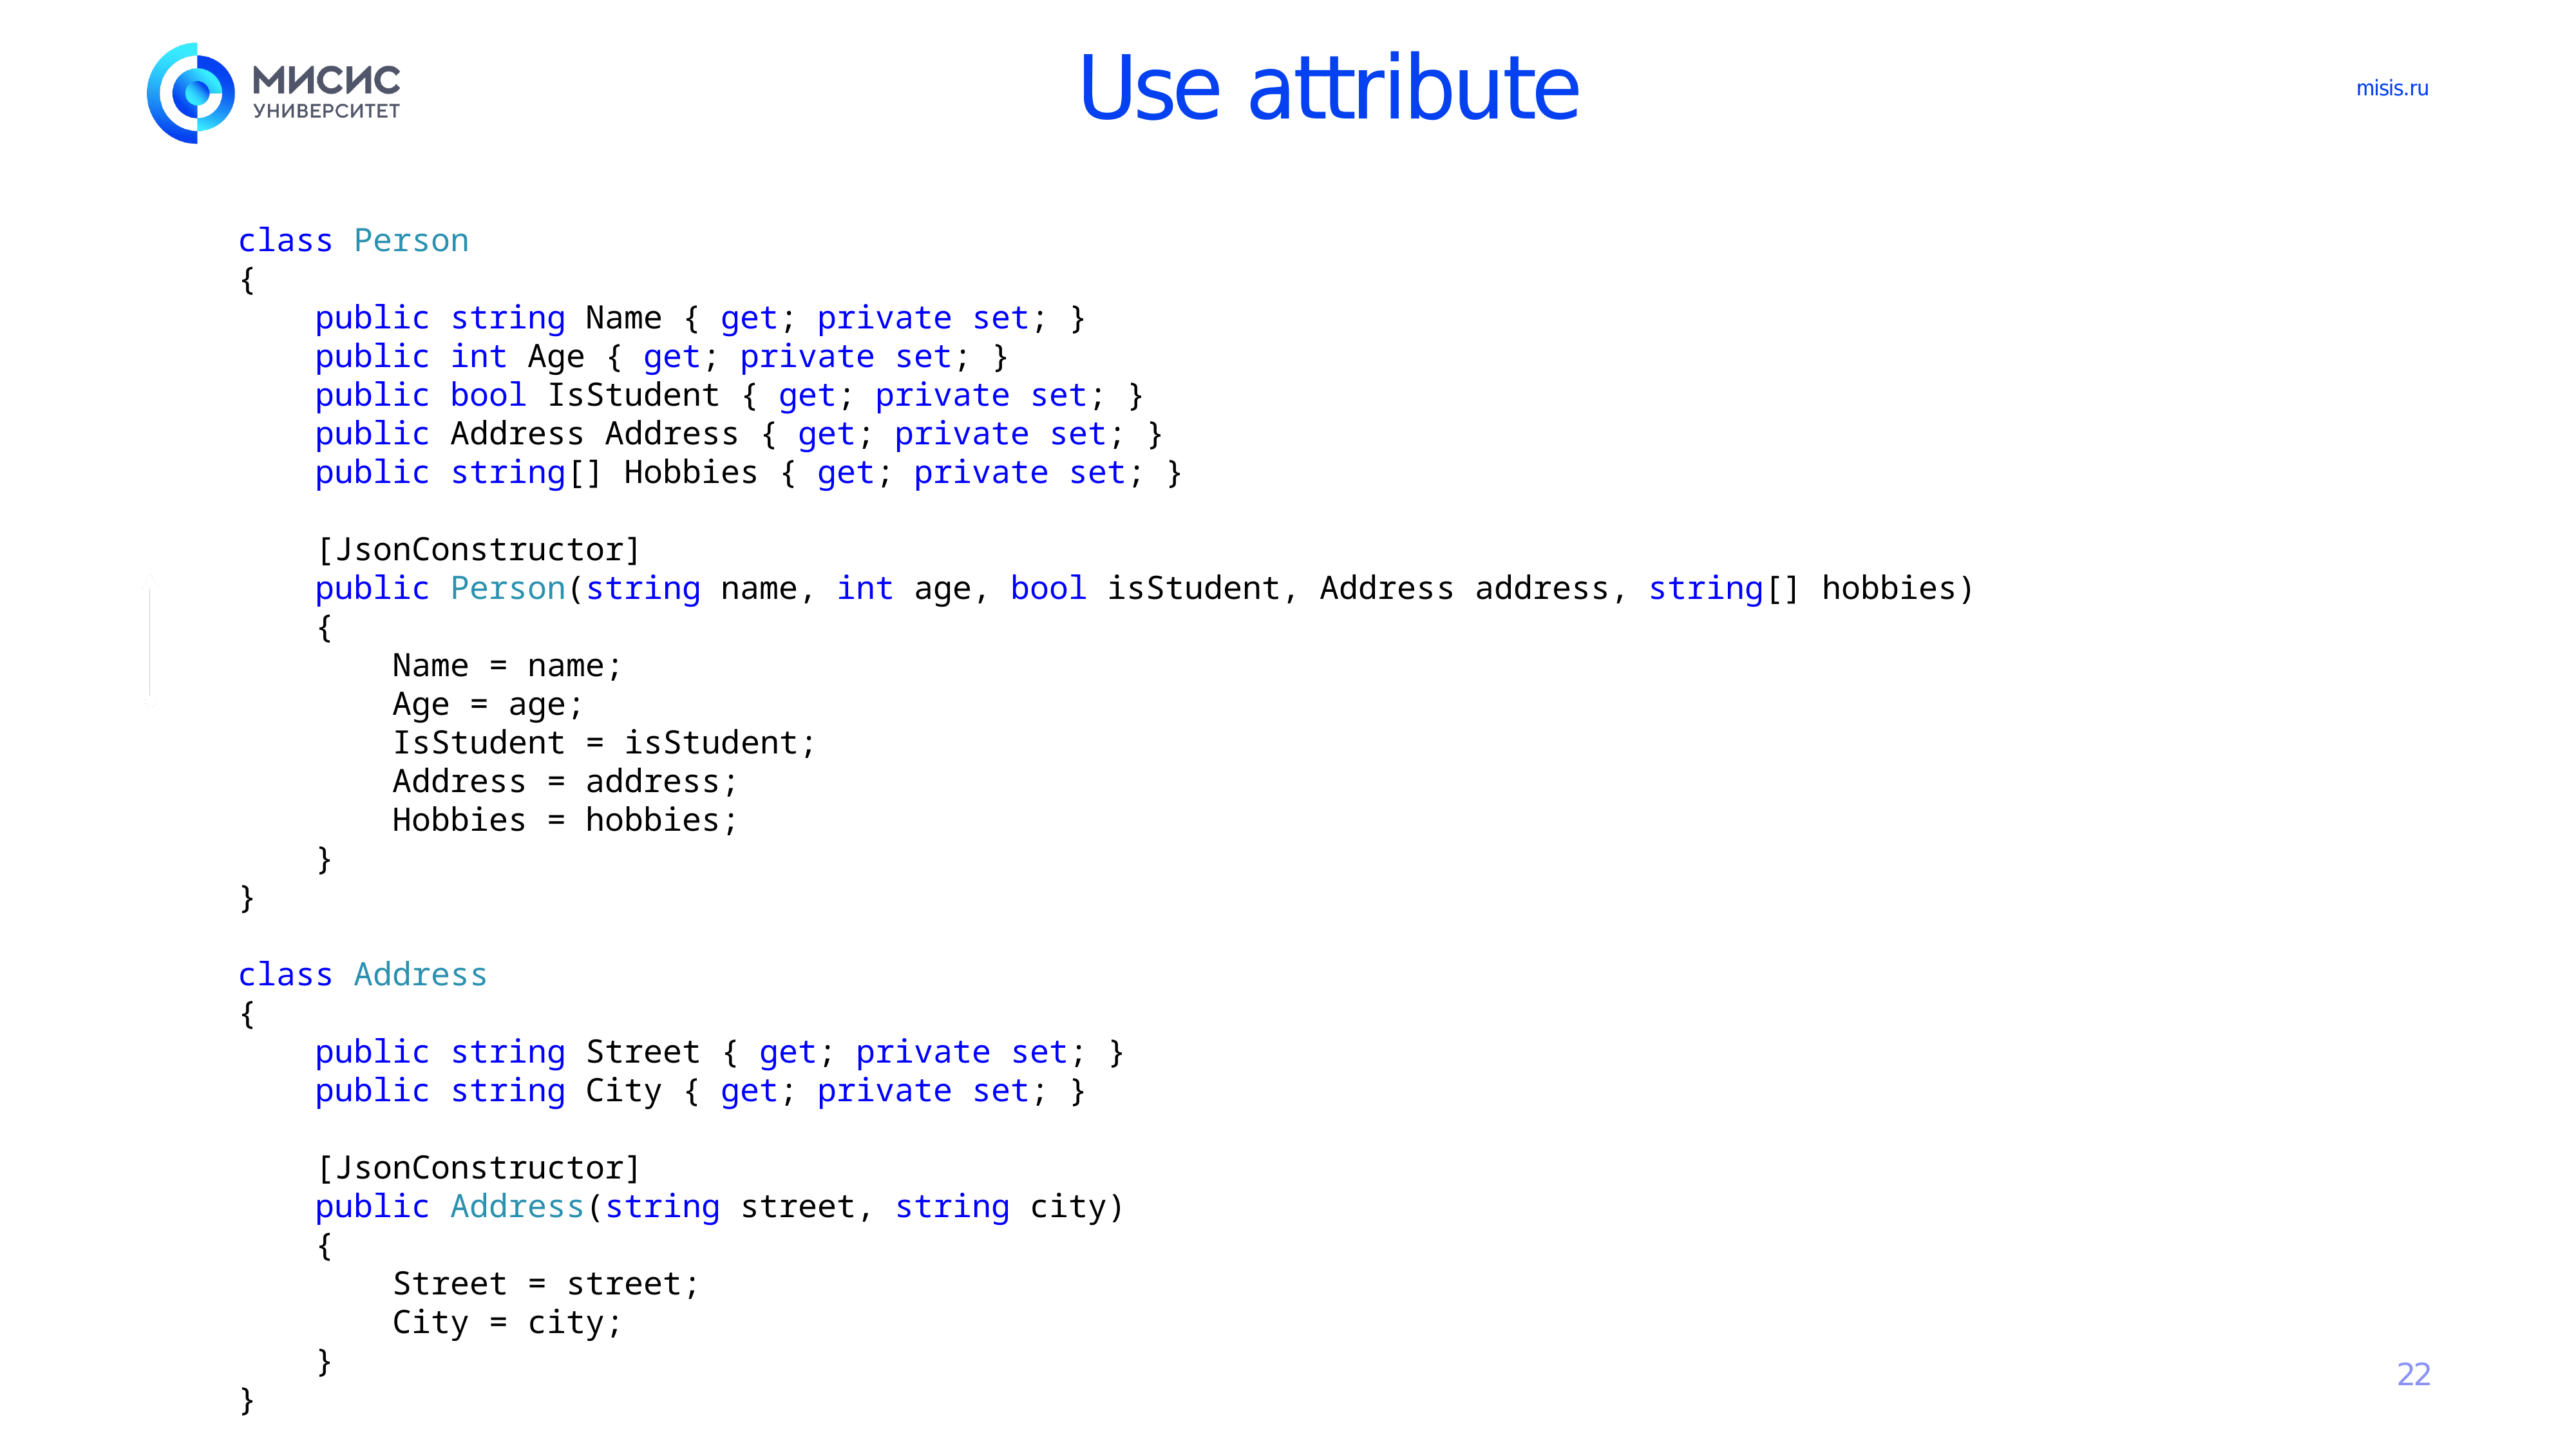

# Use attribute
class Person
{
    public string Name { get; private set; }
    public int Age { get; private set; }
    public bool IsStudent { get; private set; }
    public Address Address { get; private set; }
    public string[] Hobbies { get; private set; }

    [JsonConstructor]
    public Person(string name, int age, bool isStudent, Address address, string[] hobbies)
    {
        Name = name;
        Age = age;
        IsStudent = isStudent;
        Address = address;
        Hobbies = hobbies;
    }
}

class Address
{
    public string Street { get; private set; }
    public string City { get; private set; }

    [JsonConstructor]
    public Address(string street, string city)
    {
        Street = street;
        City = city;
    }
}
22